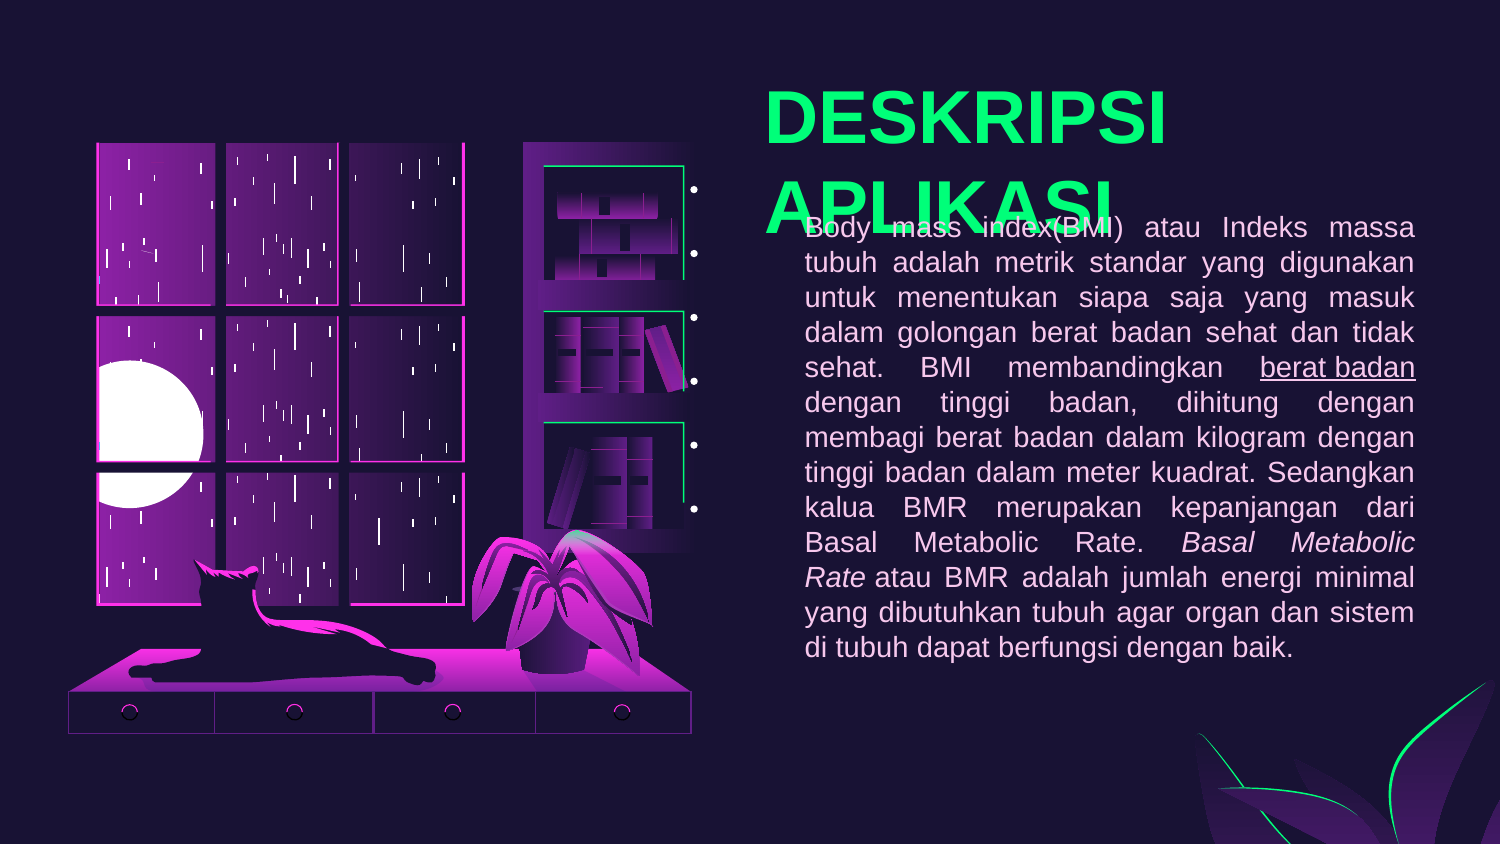

DESKRIPSI APLIKASI

Body mass index(BMI) atau Indeks massa tubuh adalah metrik standar yang digunakan untuk menentukan siapa saja yang masuk dalam golongan berat badan sehat dan tidak sehat. BMI membandingkan berat badan dengan tinggi badan, dihitung dengan membagi berat badan dalam kilogram dengan tinggi badan dalam meter kuadrat. Sedangkan kalua BMR merupakan kepanjangan dari Basal Metabolic Rate. Basal Metabolic Rate atau BMR adalah jumlah energi minimal yang dibutuhkan tubuh agar organ dan sistem di tubuh dapat berfungsi dengan baik.